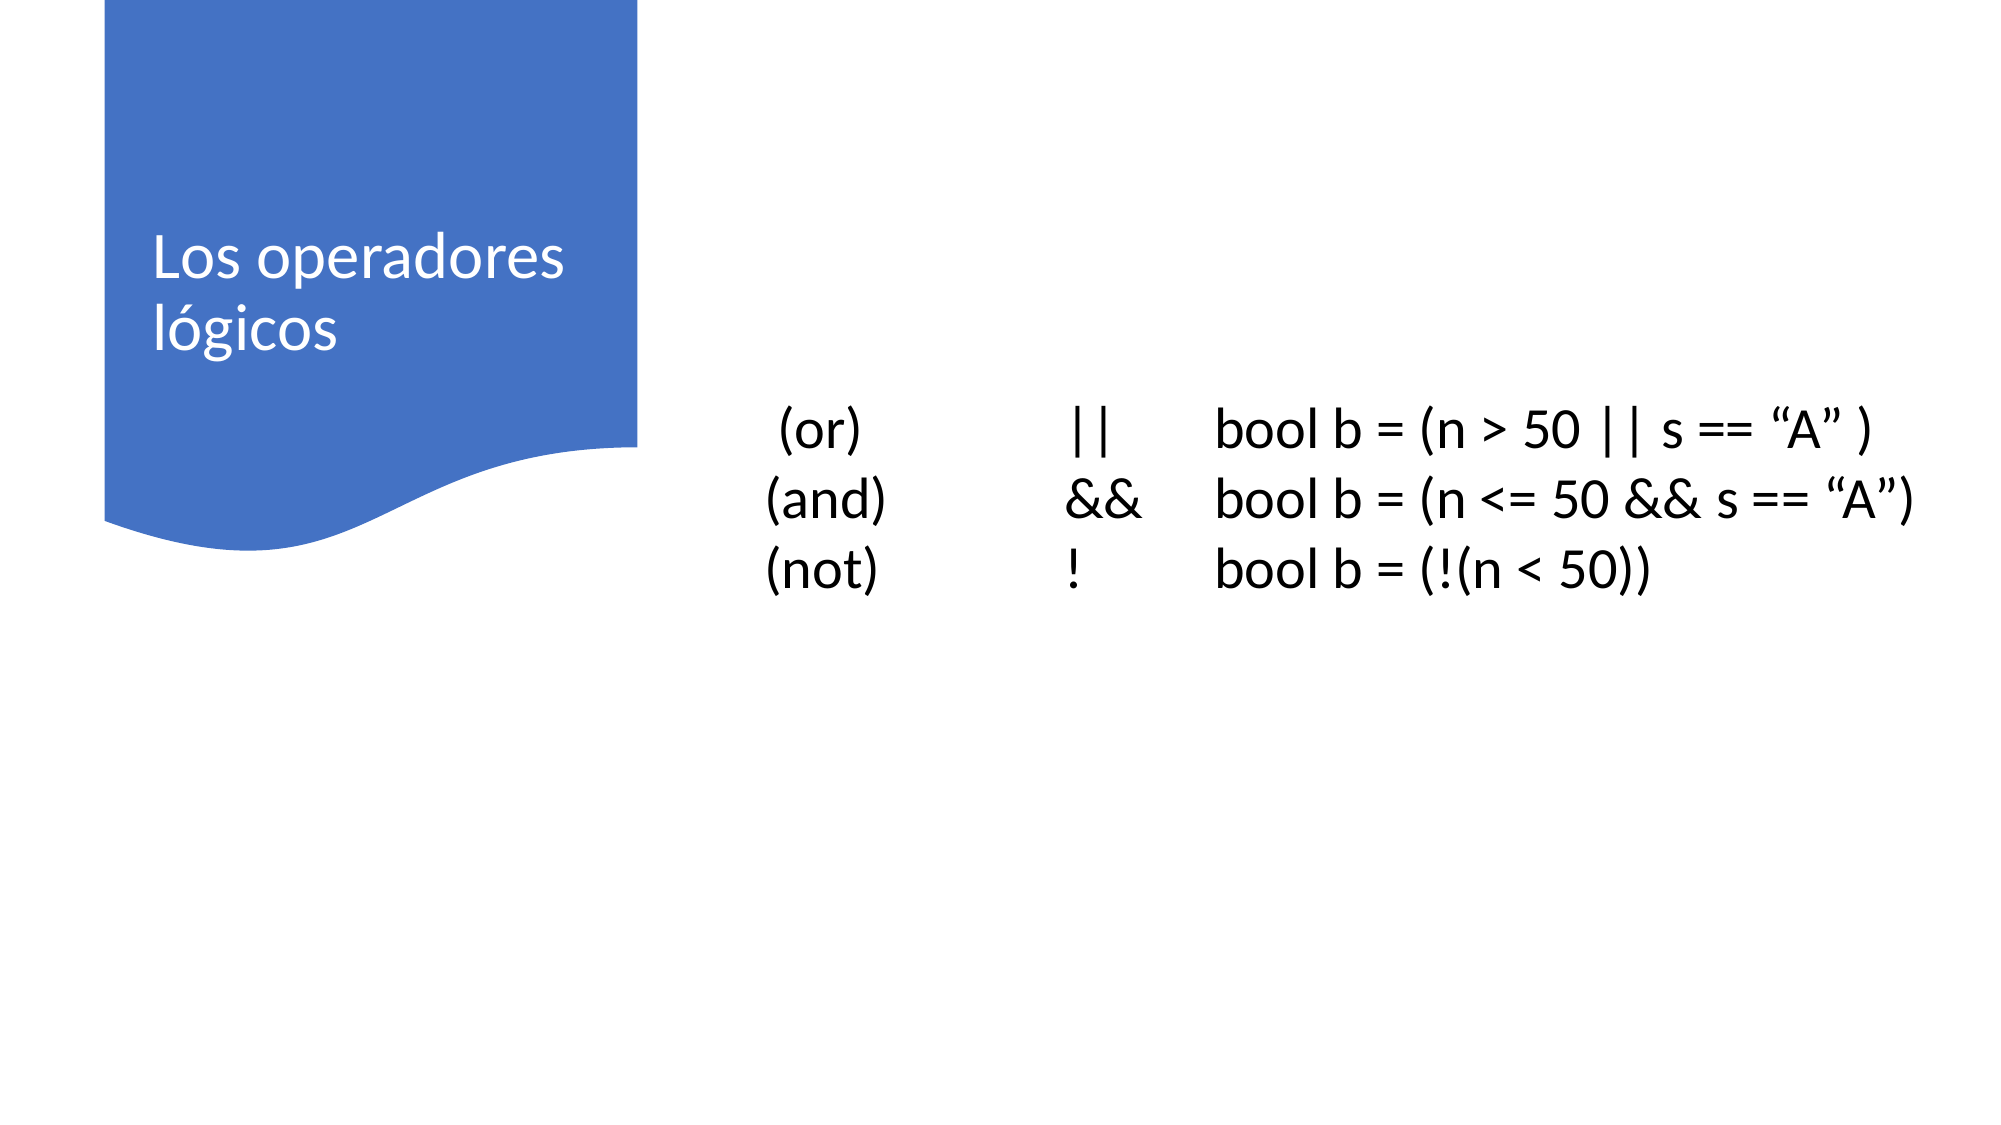

# Los operadores lógicos
 (or) 		||	bool b = (n > 50 || s == “A” )
(and) 		&&	bool b = (n <= 50 && s == “A”)
(not)		!	bool b = (!(n < 50))